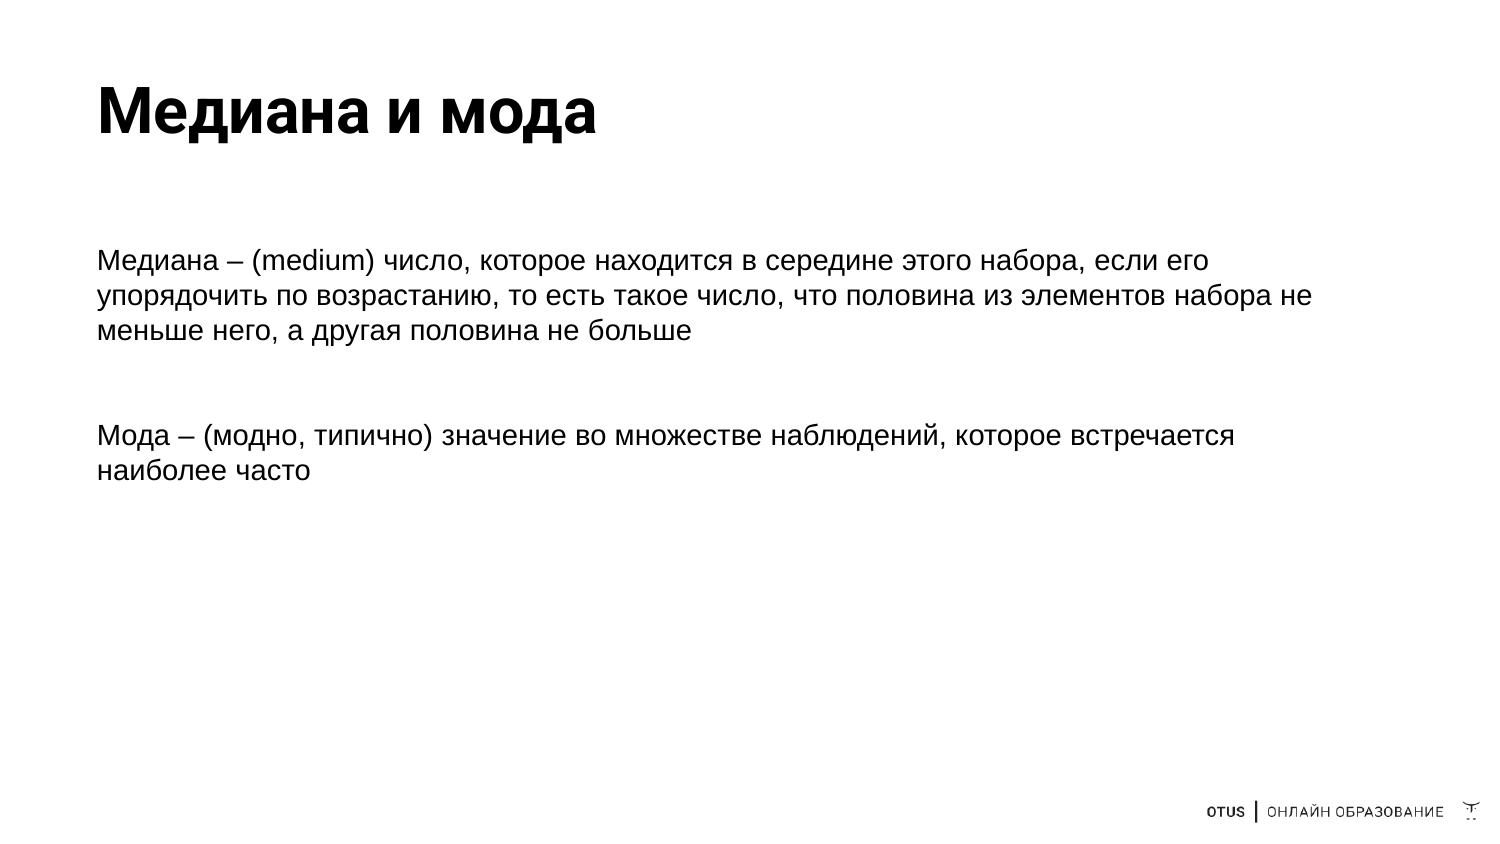

# Медиана и мода
Медиана – (medium) число, которое находится в середине этого набора, если его упорядочить по возрастанию, то есть такое число, что половина из элементов набора не меньше него, а другая половина не больше

Мода – (модно, типично) значение во множестве наблюдений, которое встречается наиболее часто